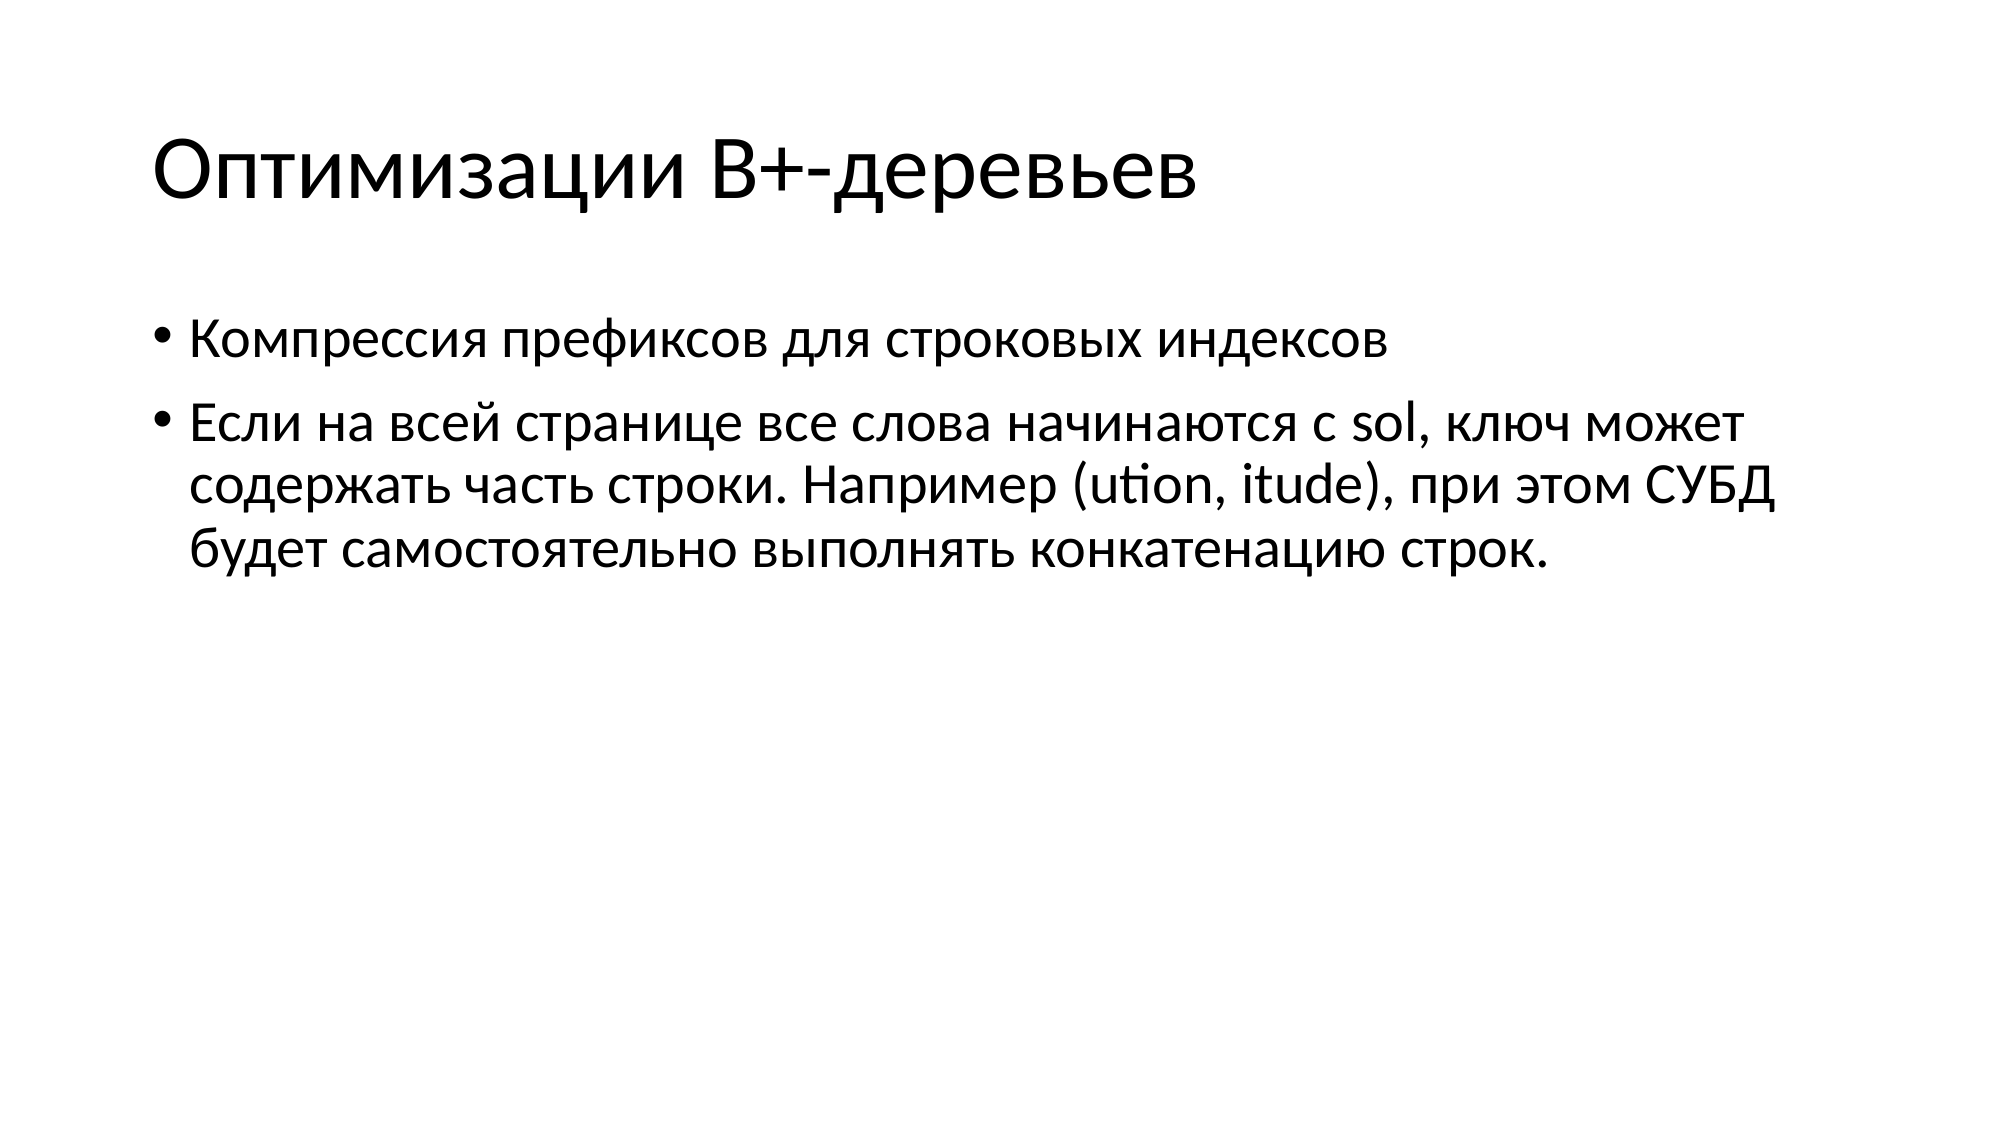

# Оптимизации B+-деревьев
Компрессия префиксов для строковых индексов
Если на всей странице все слова начинаются с sol, ключ может содержать часть строки. Например (ution, itude), при этом СУБД будет самостоятельно выполнять конкатенацию строк.